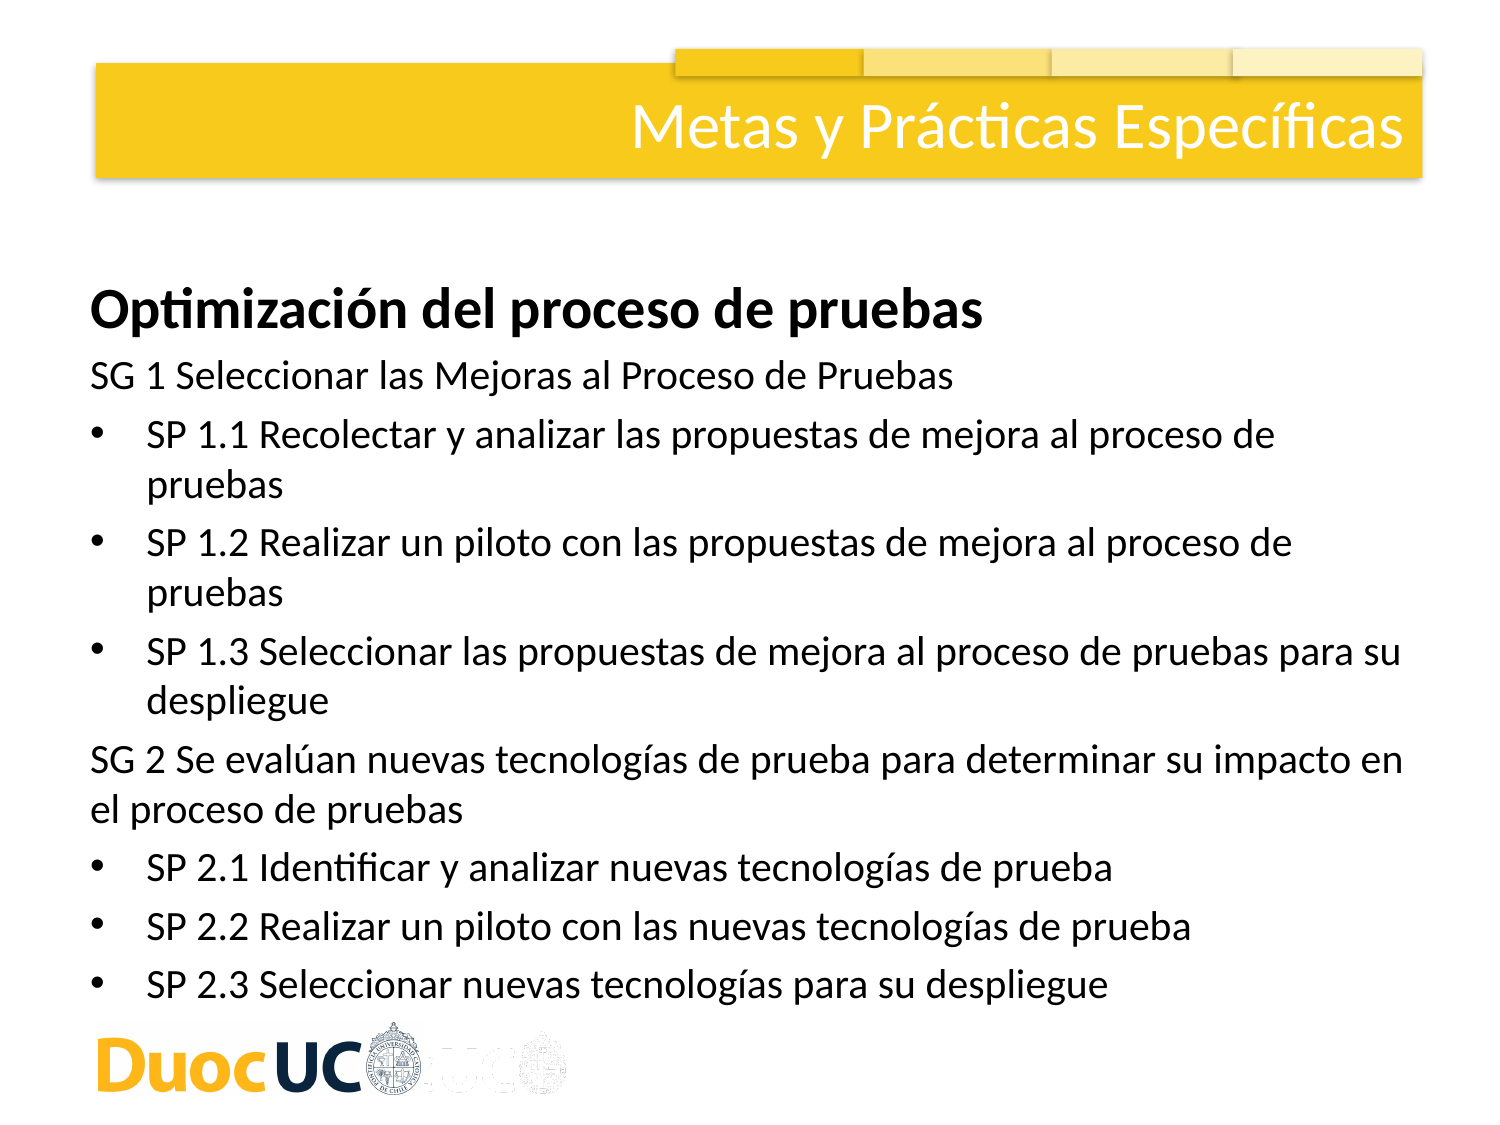

Metas y Prácticas Específicas
Optimización del proceso de pruebas
SG 1 Seleccionar las Mejoras al Proceso de Pruebas
SP 1.1 Recolectar y analizar las propuestas de mejora al proceso de pruebas
SP 1.2 Realizar un piloto con las propuestas de mejora al proceso de pruebas
SP 1.3 Seleccionar las propuestas de mejora al proceso de pruebas para su despliegue
SG 2 Se evalúan nuevas tecnologías de prueba para determinar su impacto en el proceso de pruebas
SP 2.1 Identificar y analizar nuevas tecnologías de prueba
SP 2.2 Realizar un piloto con las nuevas tecnologías de prueba
SP 2.3 Seleccionar nuevas tecnologías para su despliegue